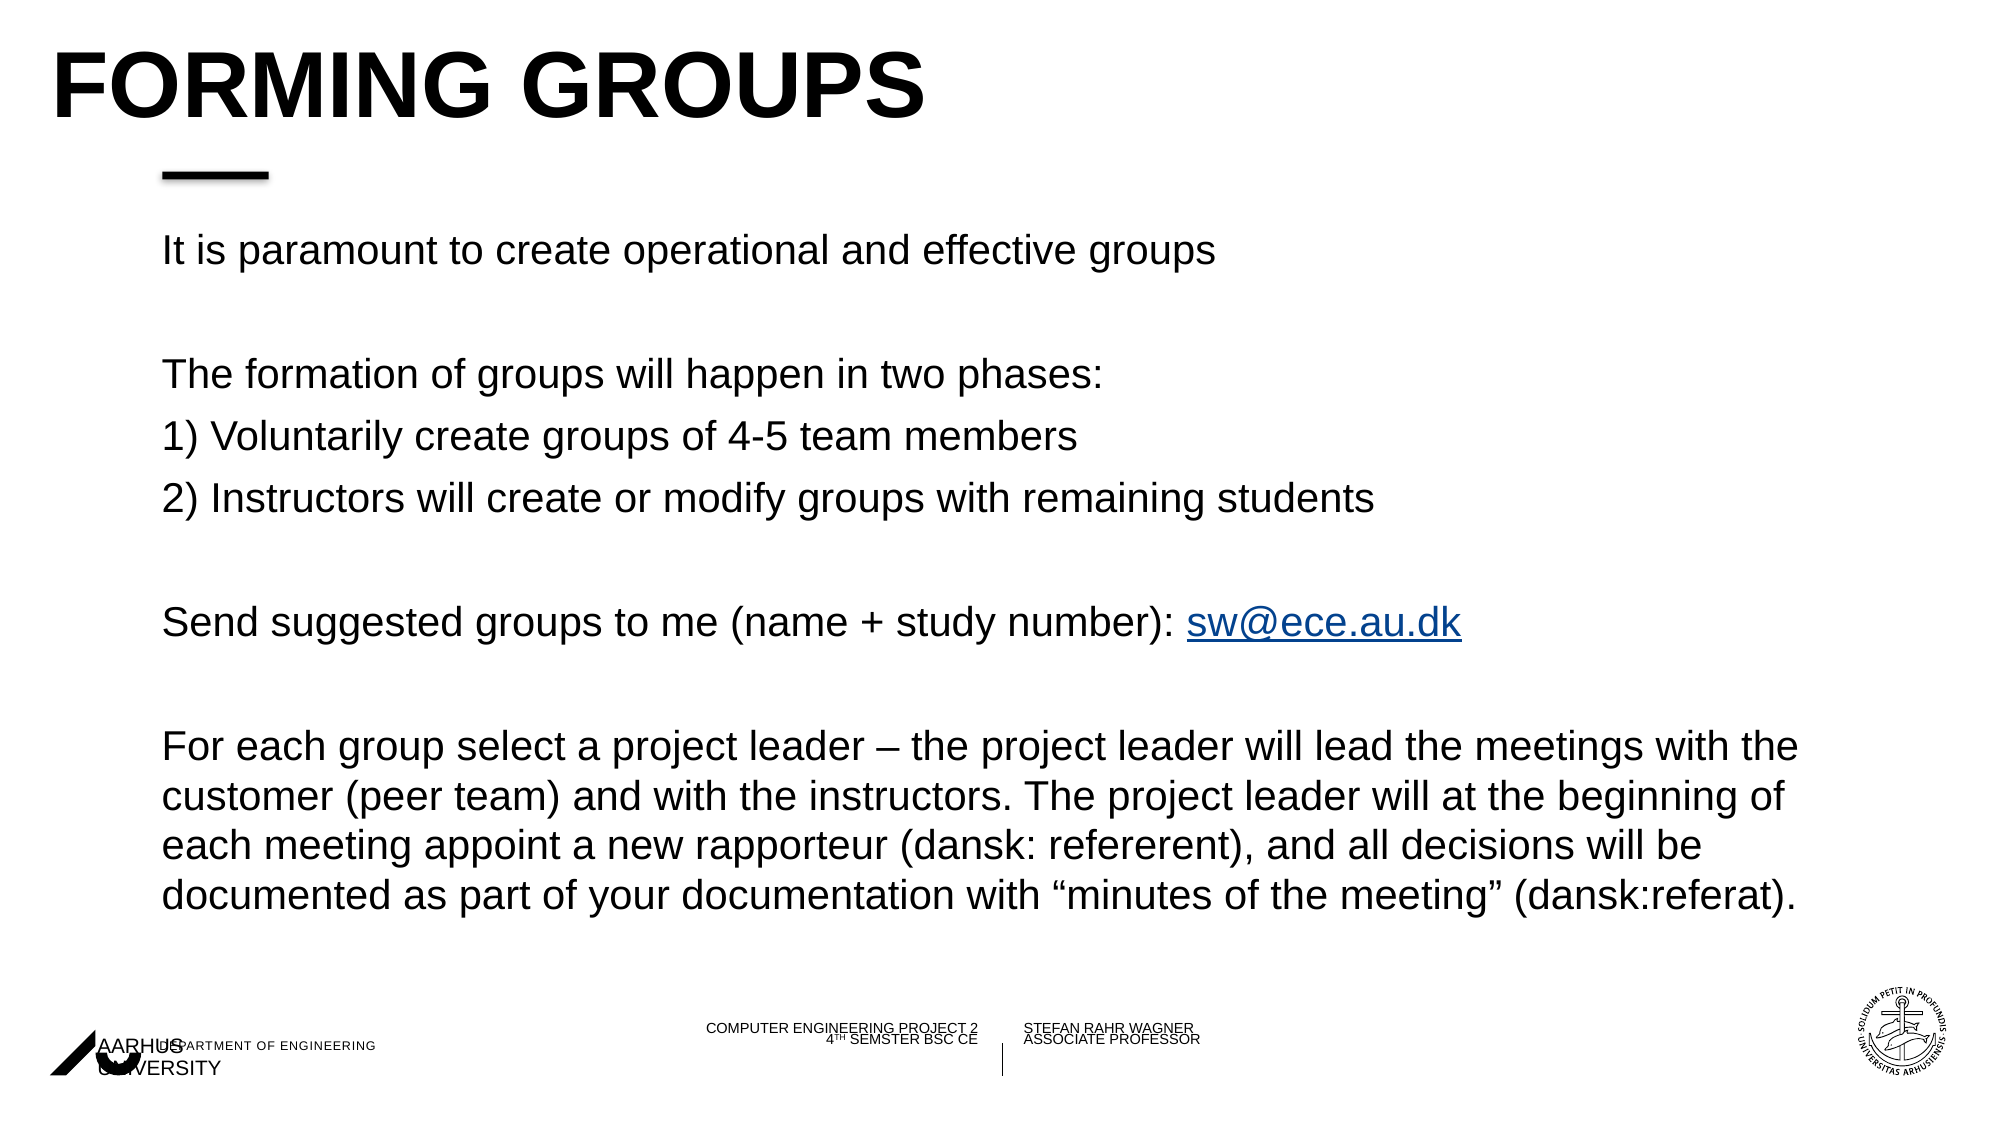

# Forming GROUPS
It is paramount to create operational and effective groups

The formation of groups will happen in two phases:
1) Voluntarily create groups of 4-5 team members
2) Instructors will create or modify groups with remaining students

Send suggested groups to me (name + study number): sw@ece.au.dk

For each group select a project leader – the project leader will lead the meetings with the customer (peer team) and with the instructors. The project leader will at the beginning of each meeting appoint a new rapporteur (dansk: refererent), and all decisions will be documented as part of your documentation with “minutes of the meeting” (dansk:referat).
28/01/202130/10/2020